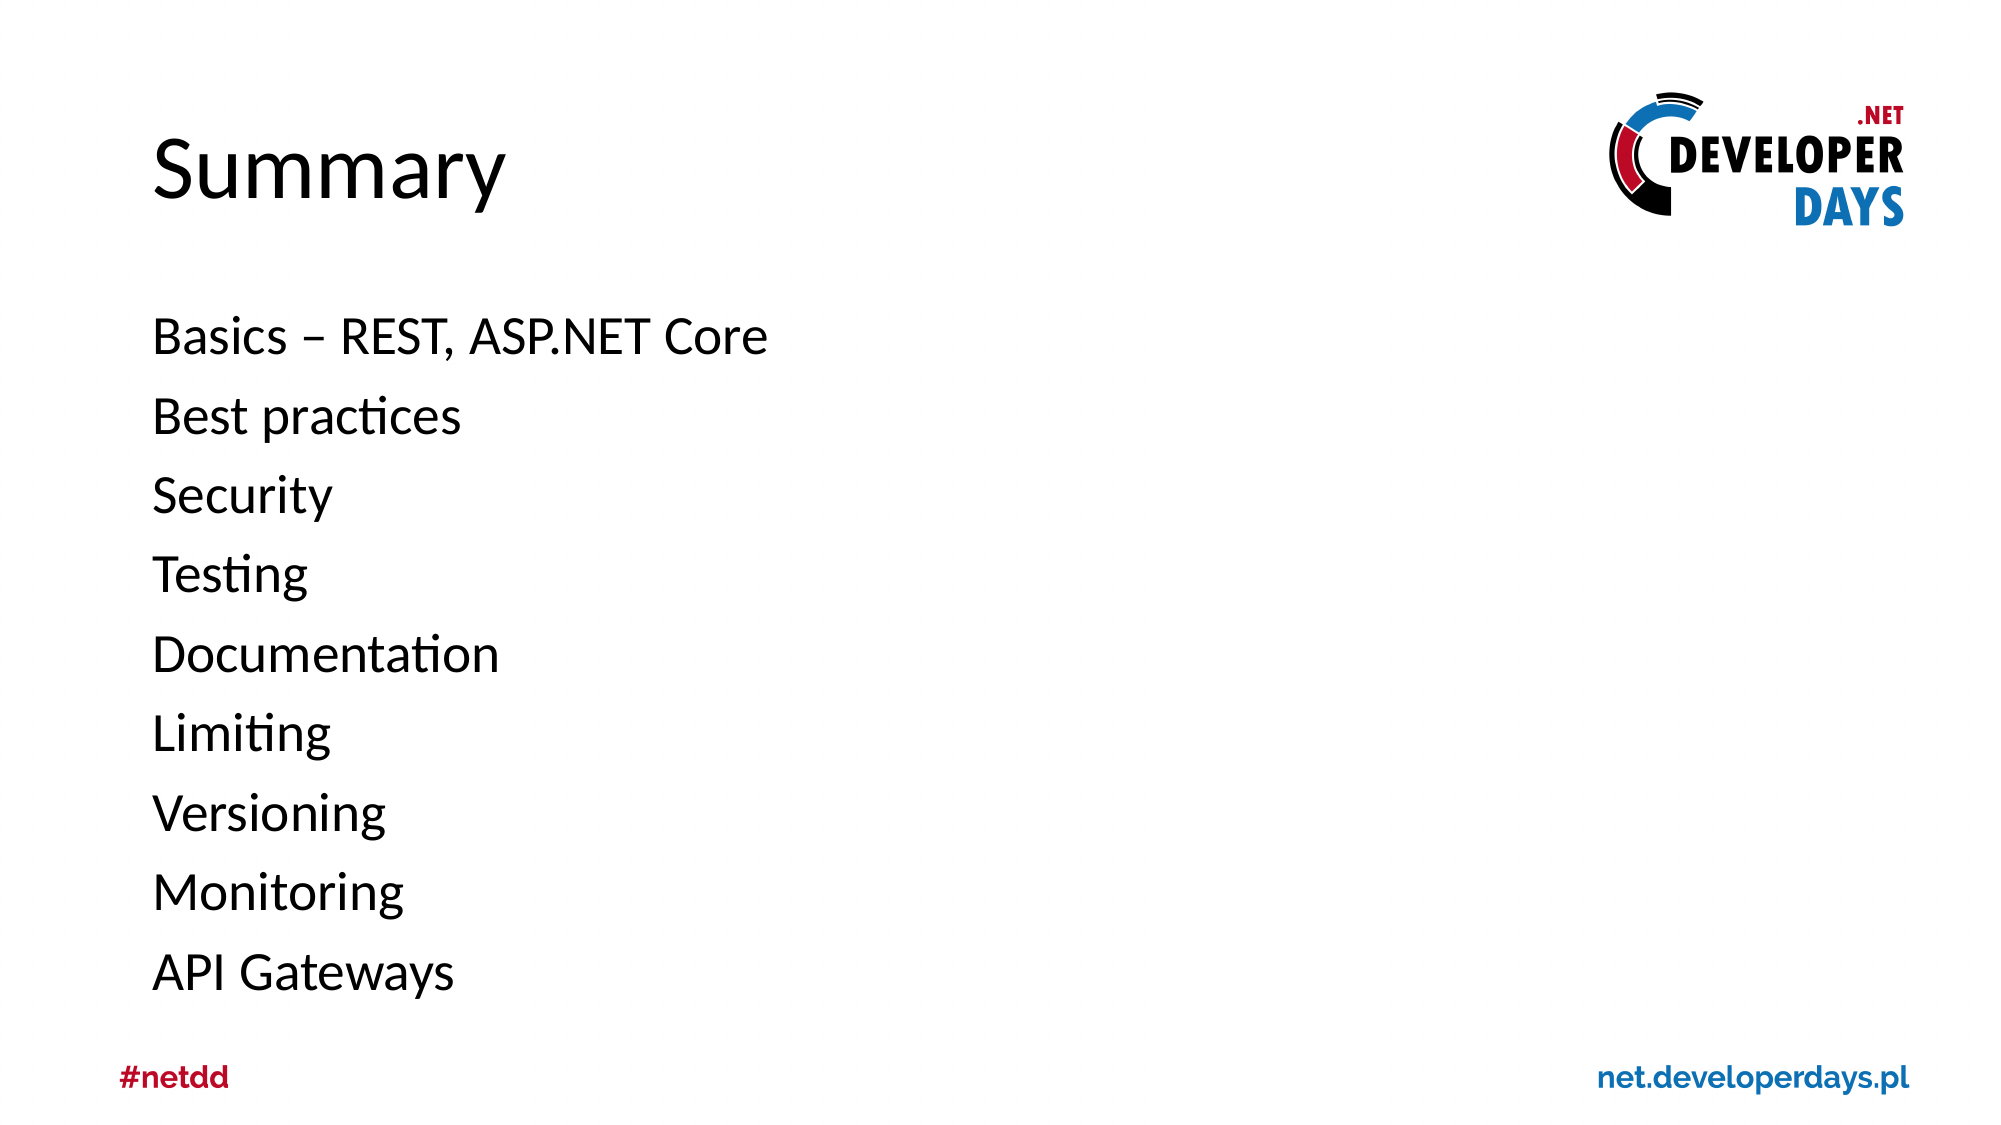

# Summary
Basics – REST, ASP.NET Core
Best practices
Security
Testing
Documentation
Limiting
Versioning
Monitoring
API Gateways